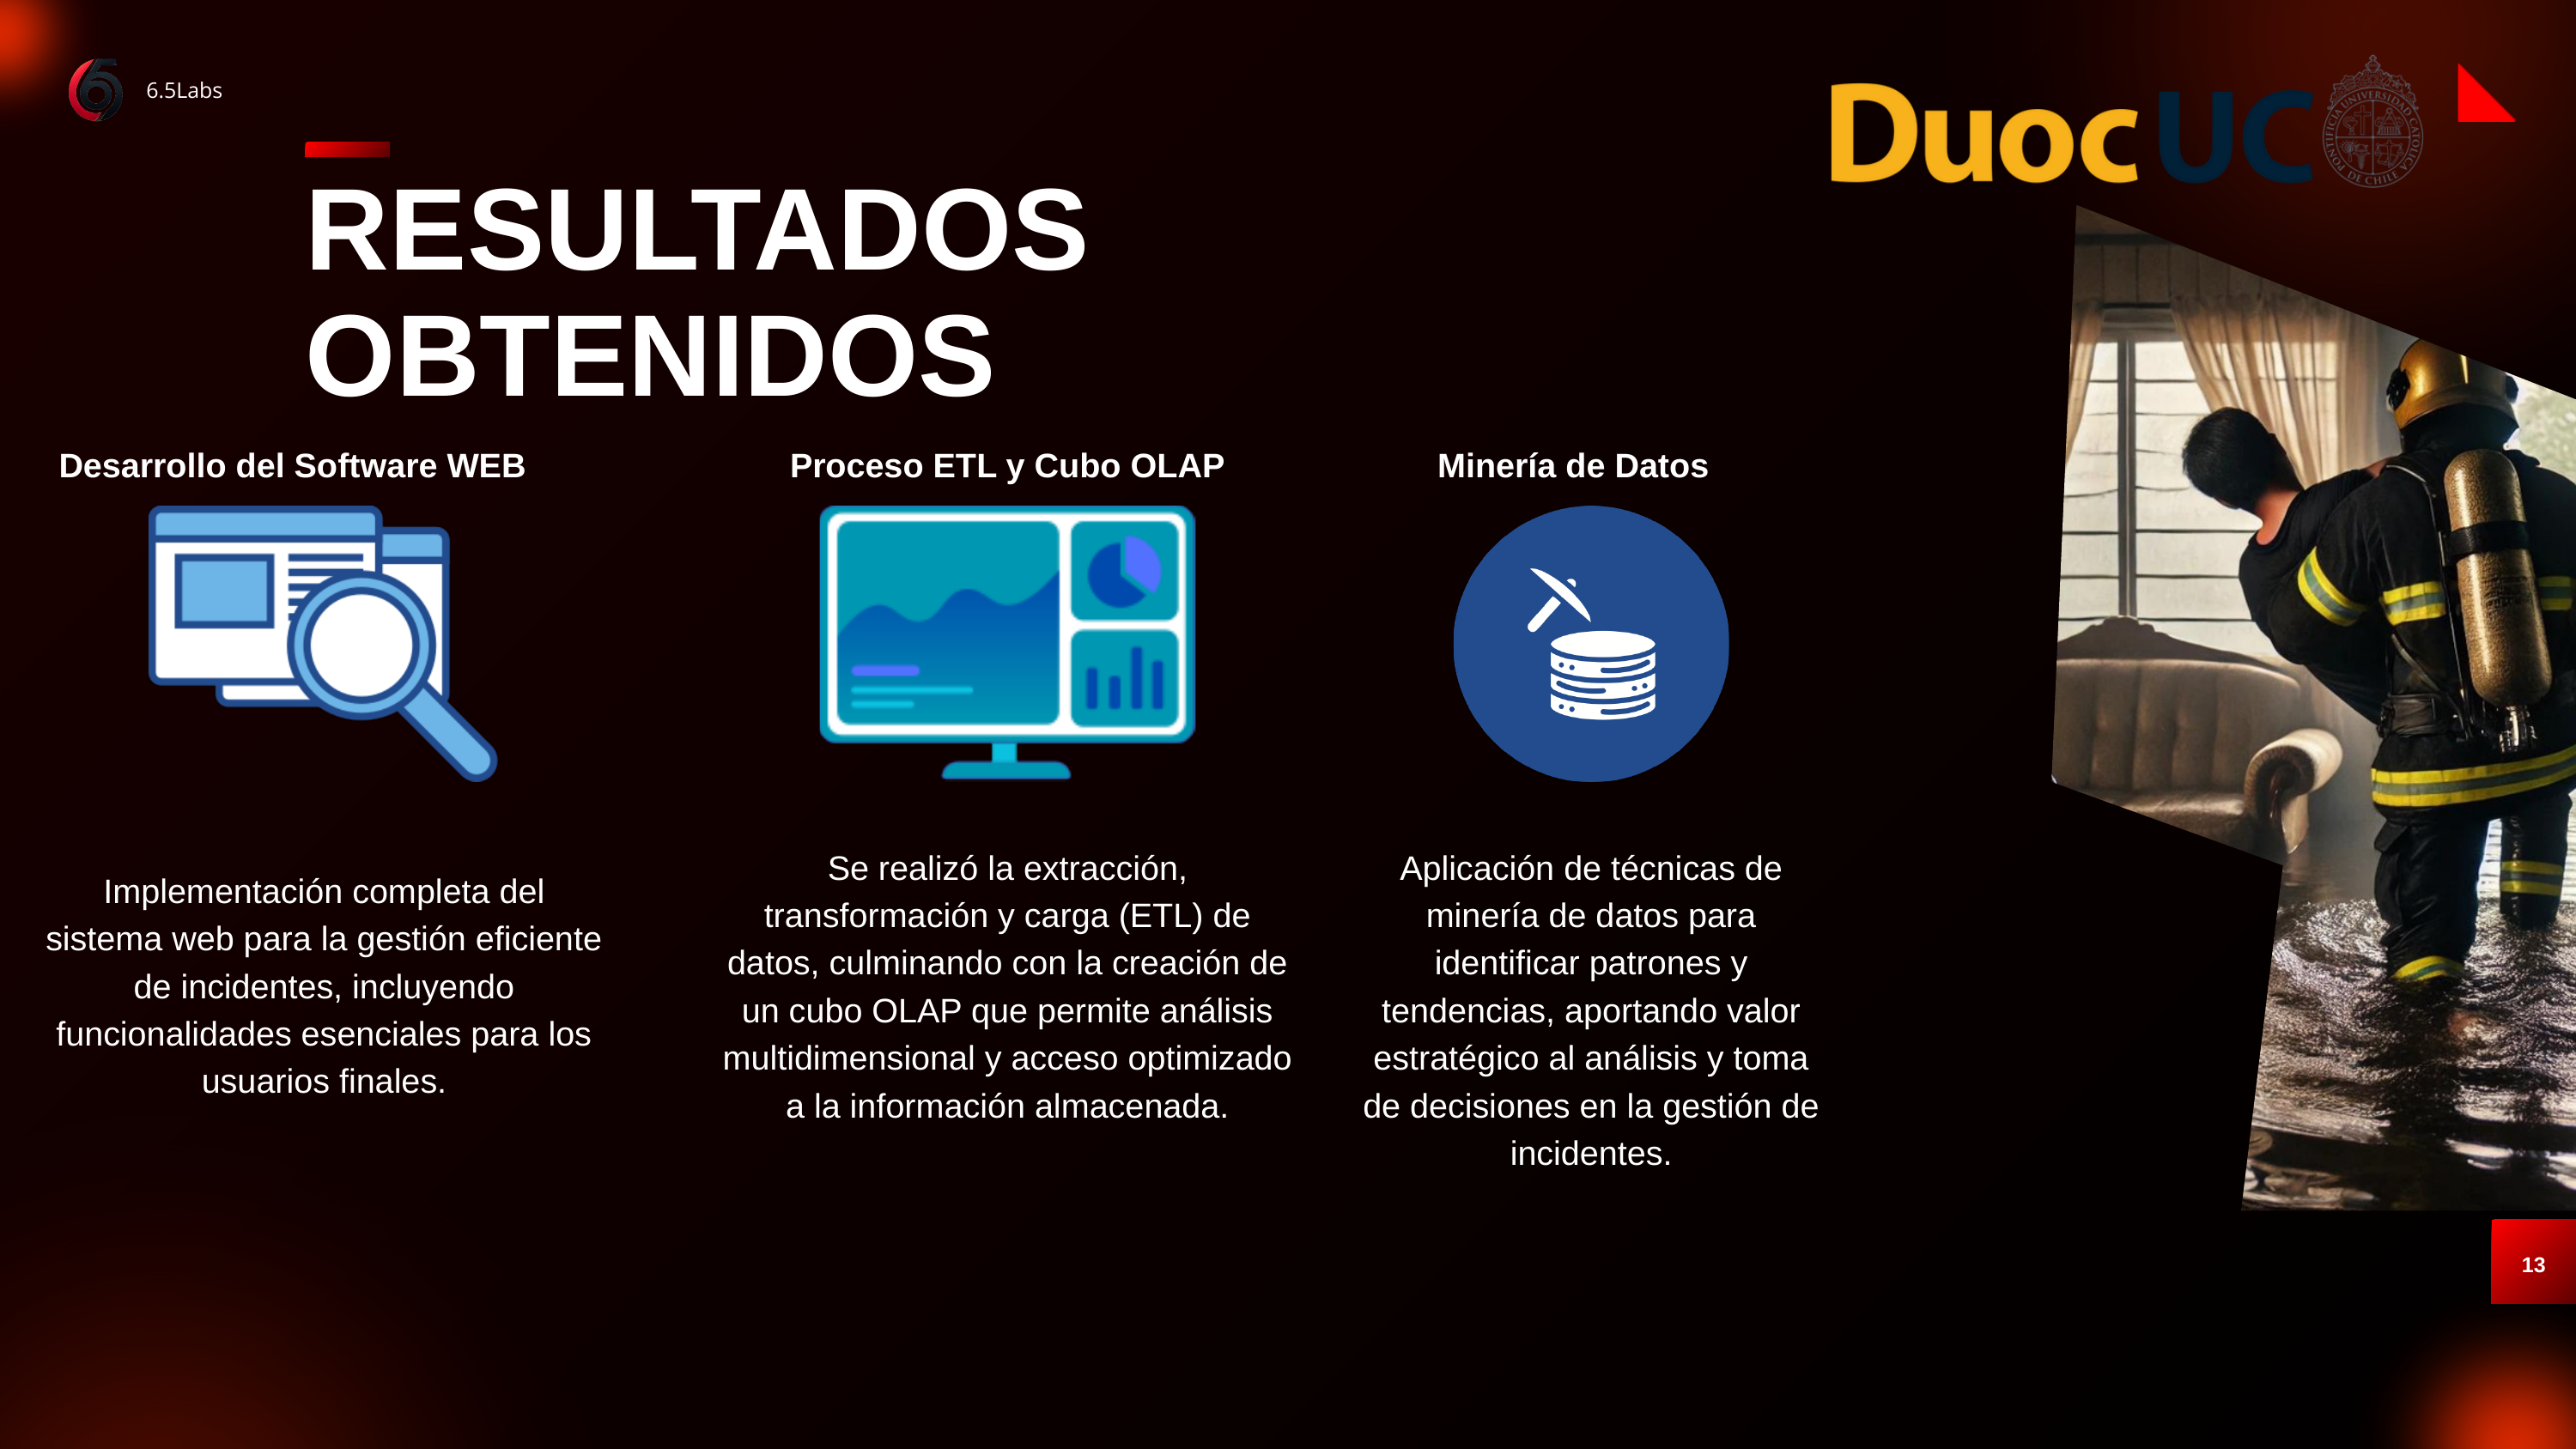

6.5Labs

RESULTADOS OBTENIDOS

Desarrollo del Software WEB
Proceso ETL y Cubo OLAP
Minería de Datos

Se realizó la extracción, transformación y carga (ETL) de datos, culminando con la creación de un cubo OLAP que permite análisis multidimensional y acceso optimizado a la información almacenada.
Aplicación de técnicas de minería de datos para identificar patrones y tendencias, aportando valor estratégico al análisis y toma de decisiones en la gestión de incidentes.
Implementación completa del sistema web para la gestión eficiente de incidentes, incluyendo funcionalidades esenciales para los usuarios finales.

13